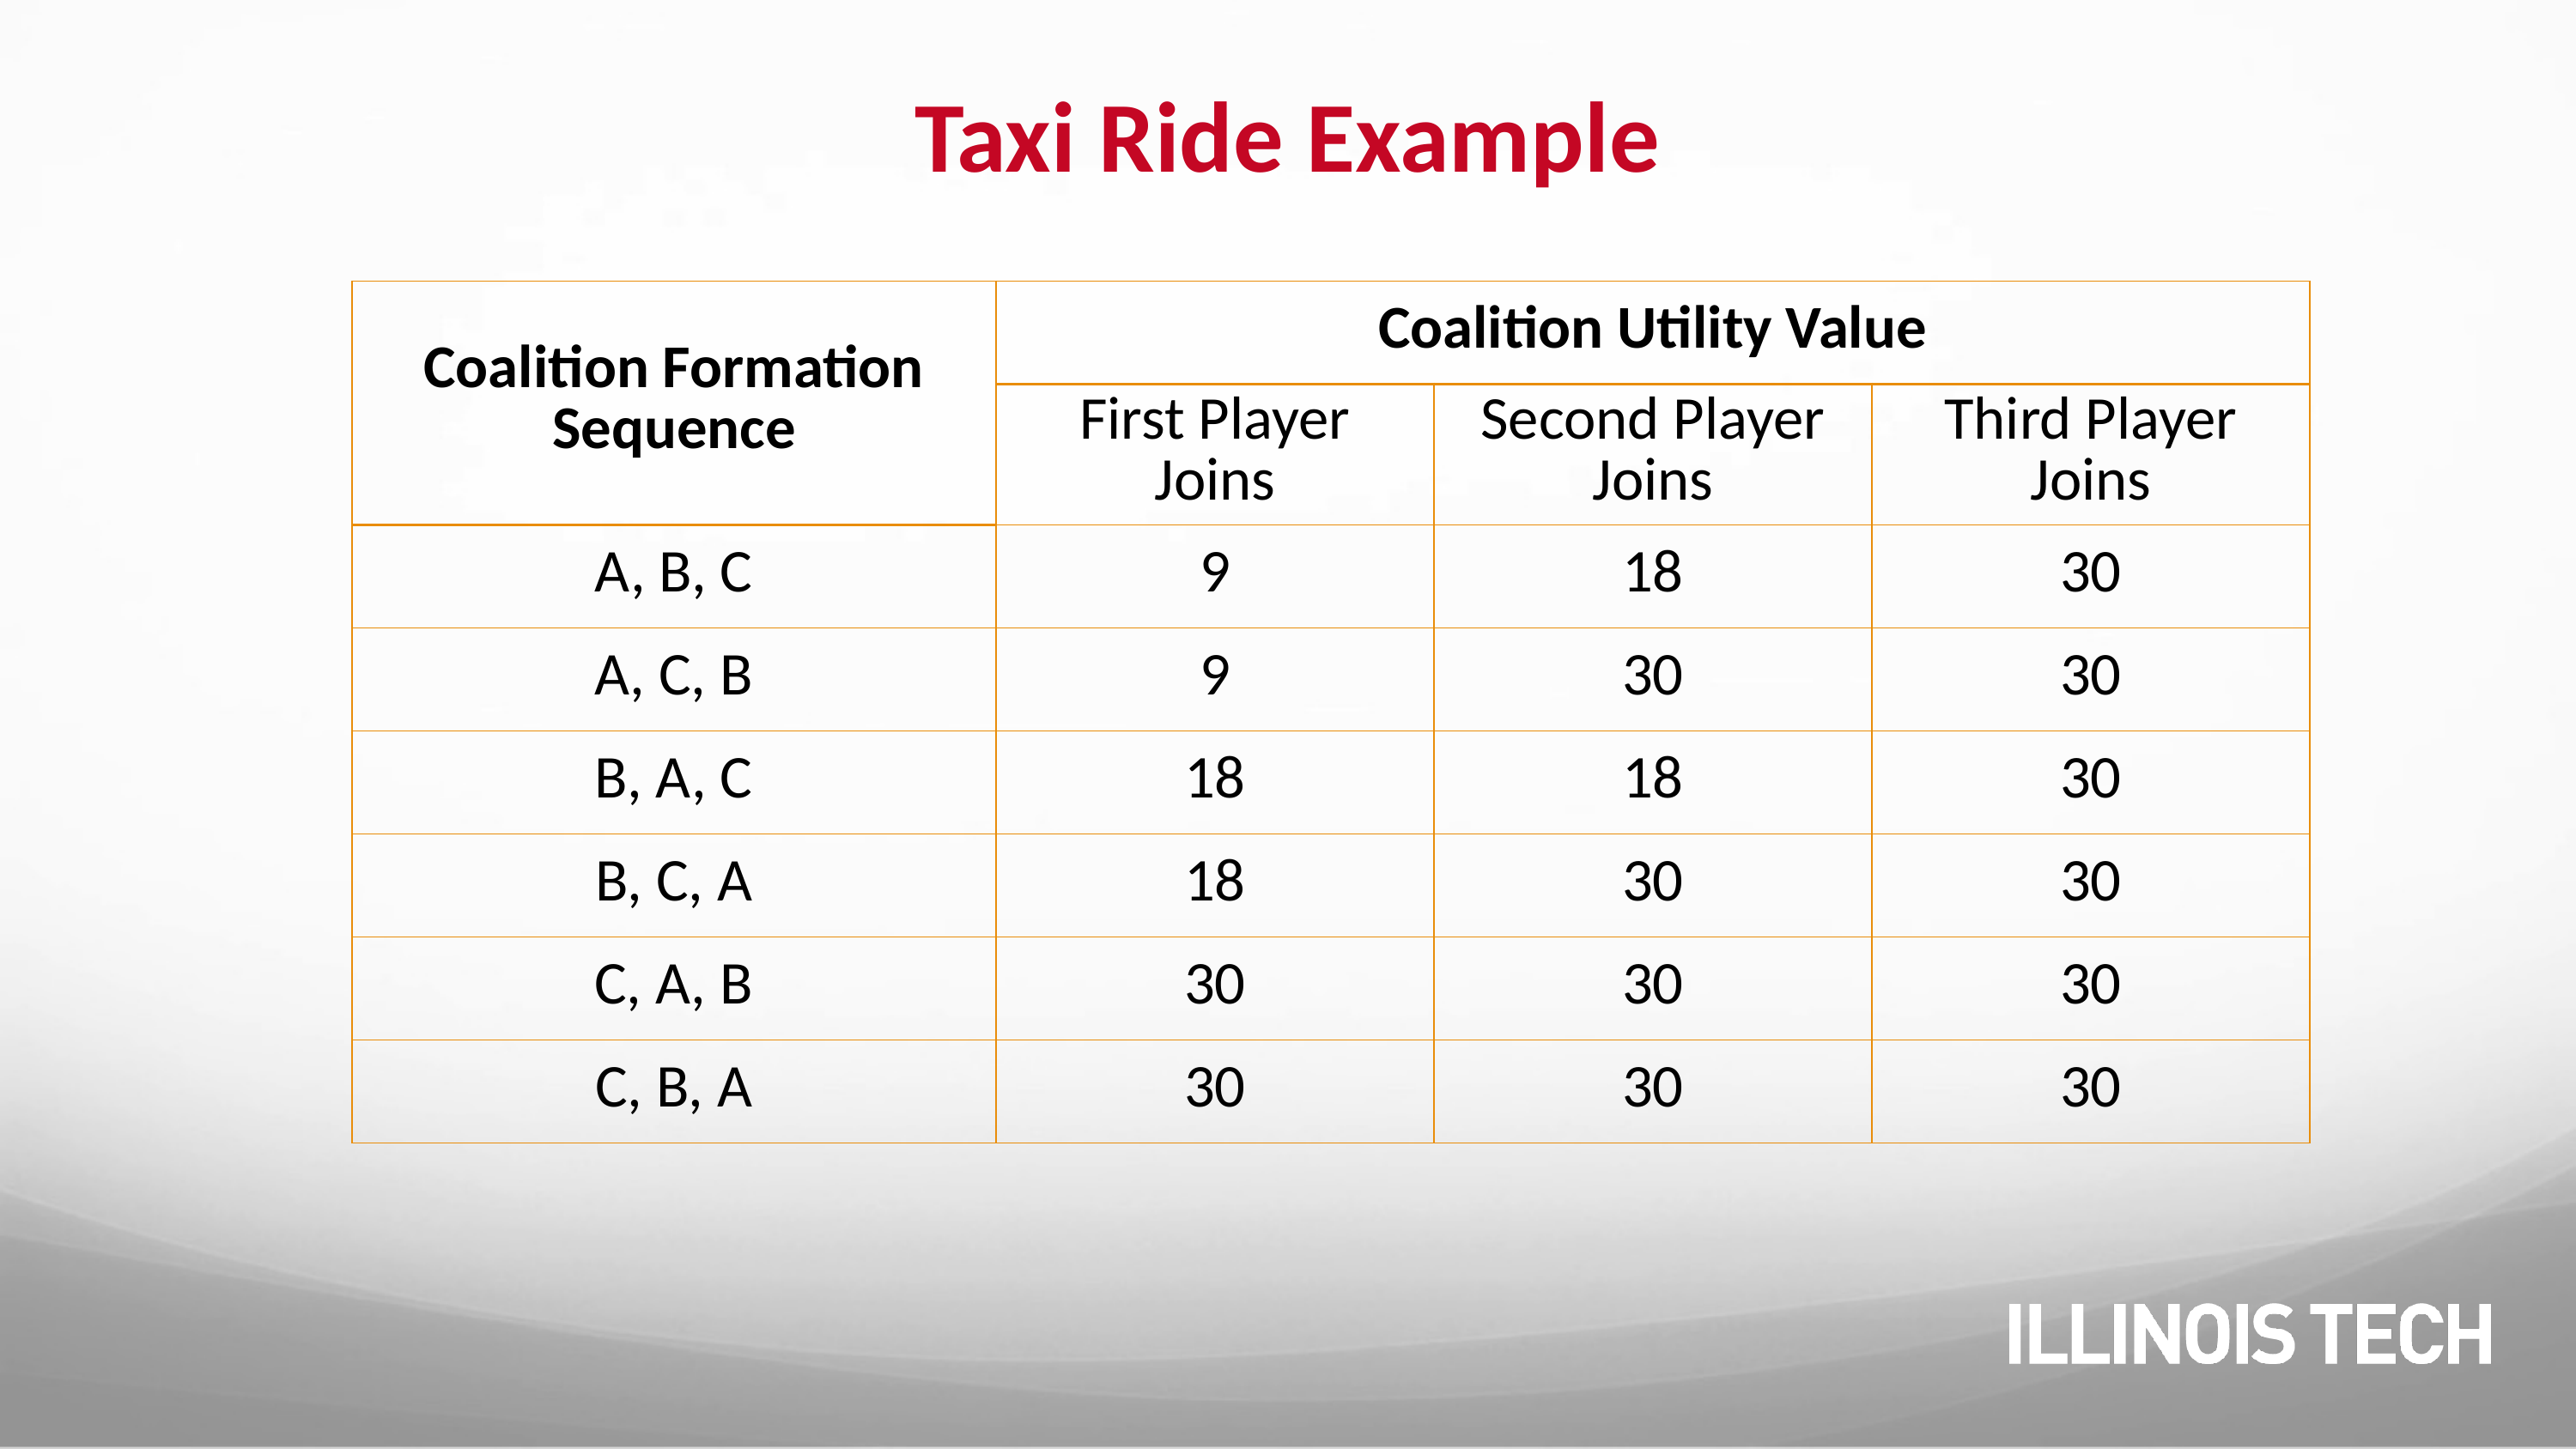

# Taxi Ride Example
| Coalition Formation Sequence | Coalition Utility Value |  |  |
| --- | --- | --- | --- |
| Coalition Formation Sequence | First Player Joins | Second Player Joins | Third Player Joins |
| A, B, C | 9 | 18 | 30 |
| A, C, B | 9 | 30 | 30 |
| B, A, C | 18 | 18 | 30 |
| B, C, A | 18 | 30 | 30 |
| C, A, B | 30 | 30 | 30 |
| C, B, A | 30 | 30 | 30 |